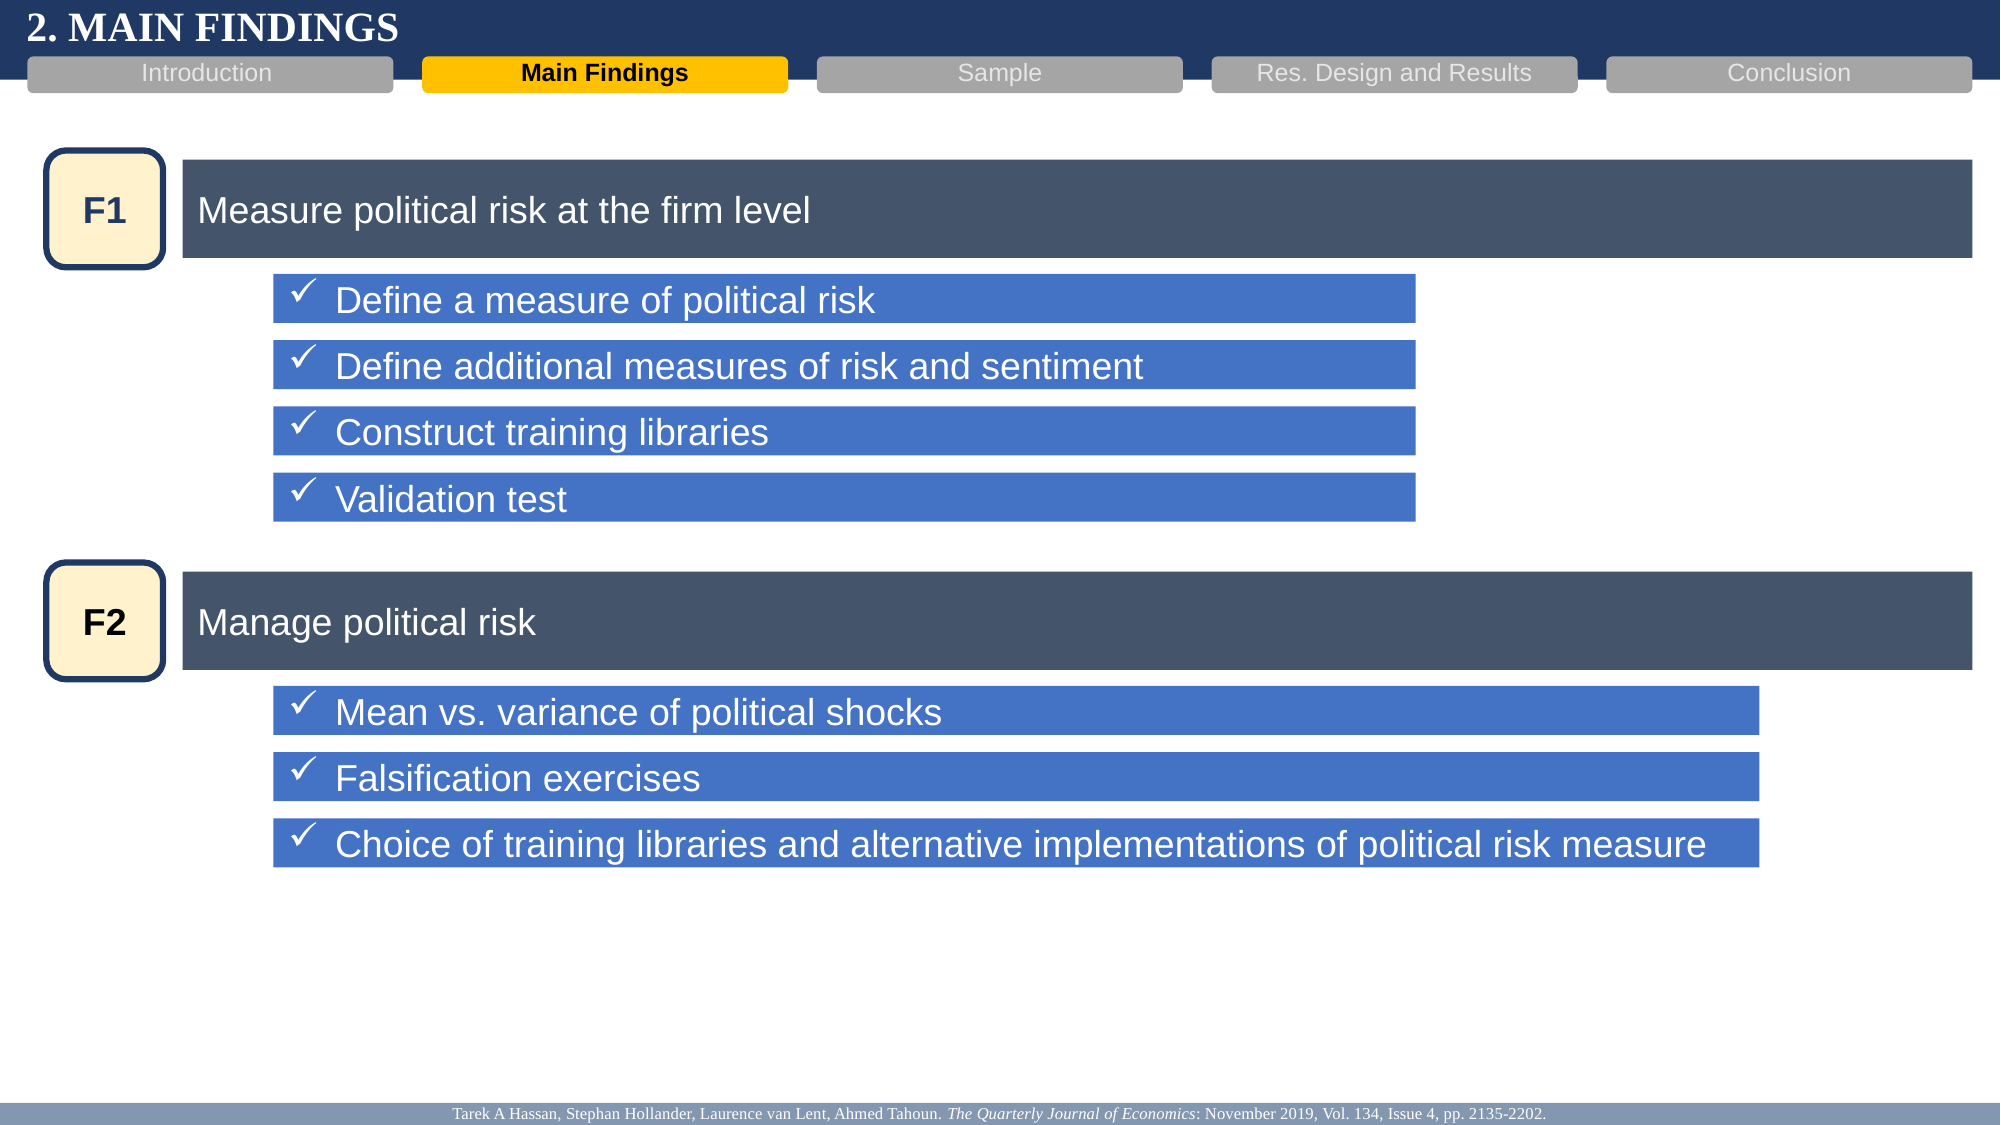

2. MAIN FINDINGS

Introduction
Main Findings
Sample
Res. Design and Results
Conclusion

F1
Measure political risk at the firm level
Define a measure of political risk
Define additional measures of risk and sentiment
Construct training libraries
Validation test
F2
Manage political risk
Mean vs. variance of political shocks
Falsification exercises
Choice of training libraries and alternative implementations of political risk measure
Tarek A Hassan, Stephan Hollander, Laurence van Lent, Ahmed Tahoun. The Quarterly Journal of Economics: November 2019, Vol. 134, Issue 4, pp. 2135-2202.